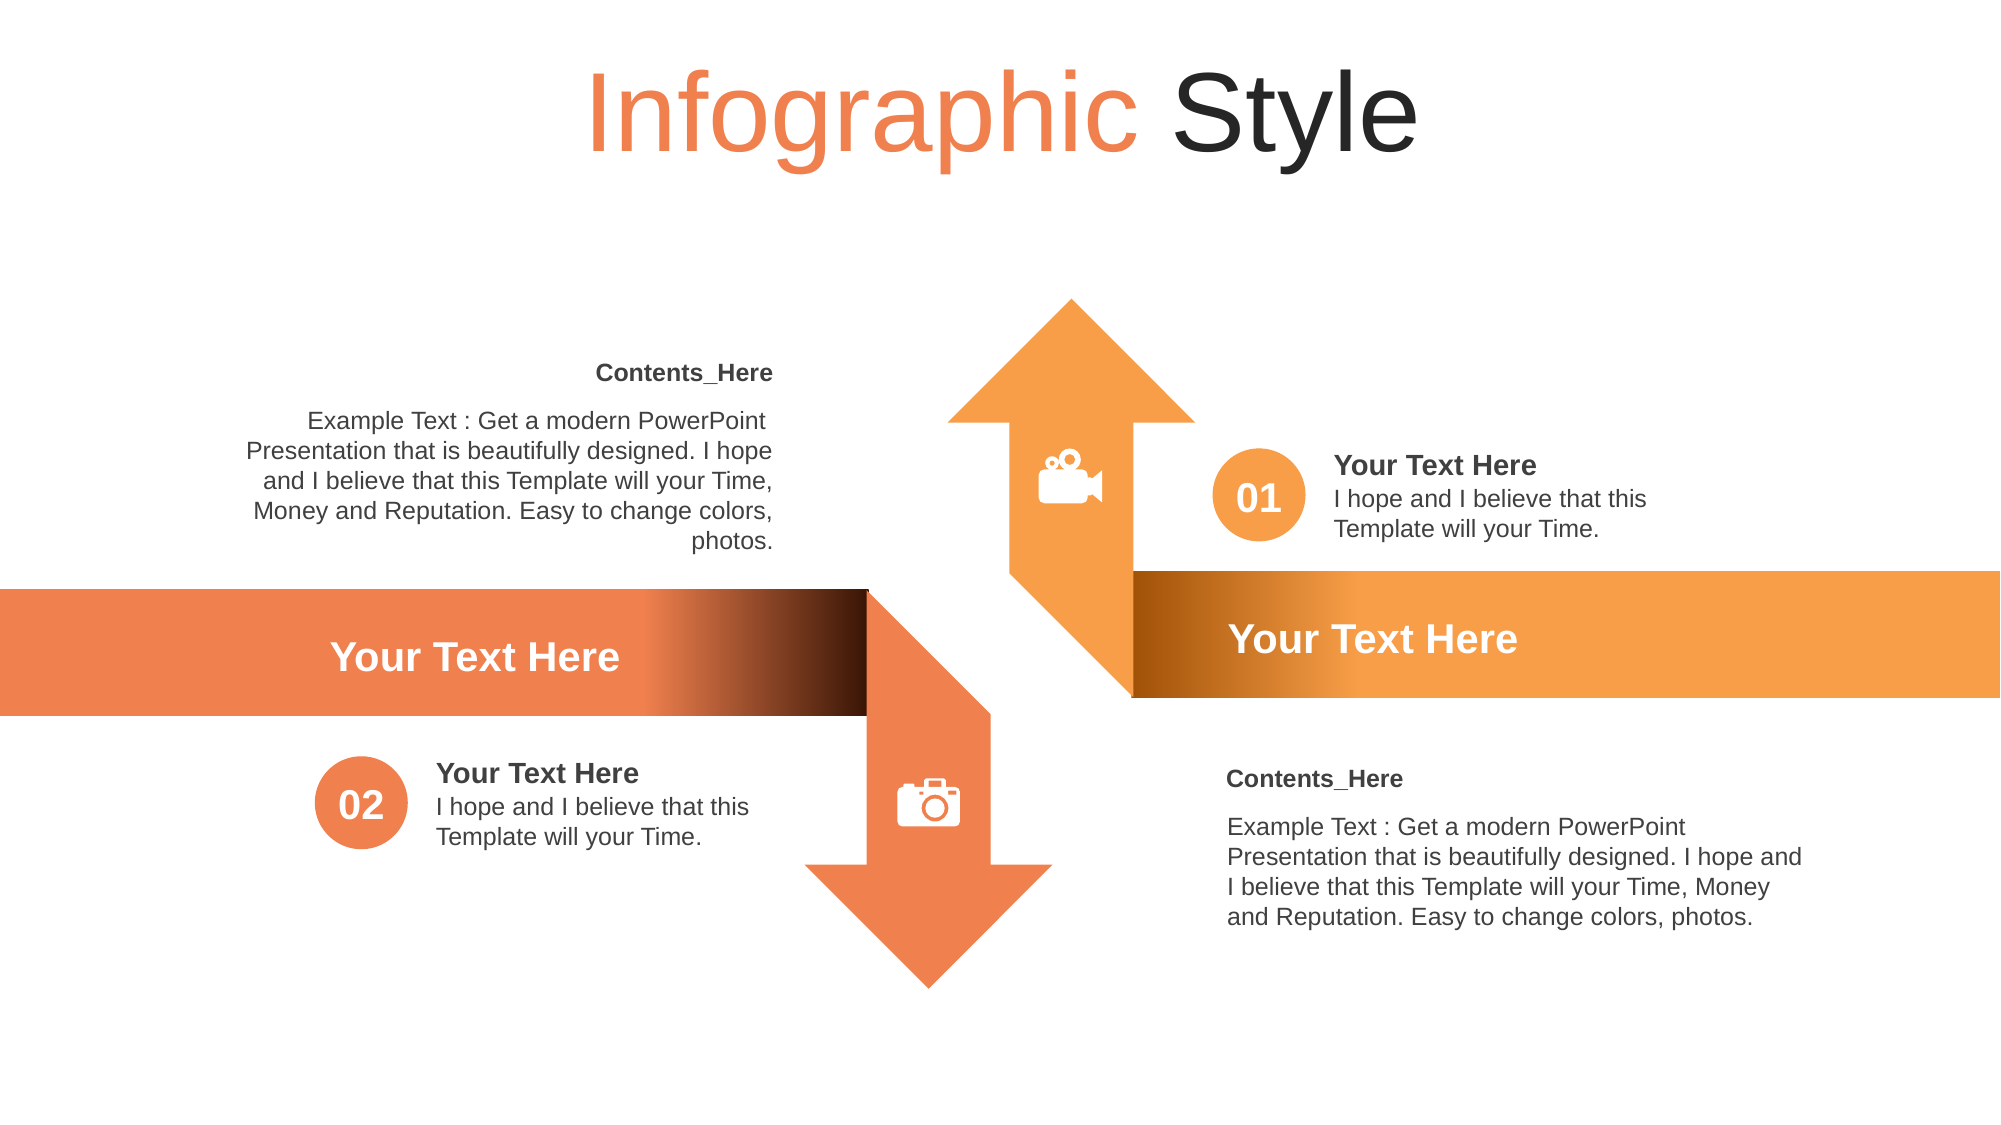

Infographic Style

Contents_Here
Example Text : Get a modern PowerPoint  Presentation that is beautifully designed. I hope and I believe that this Template will your Time, Money and Reputation. Easy to change colors, photos.
Your Text Here

01
I hope and I believe that this Template will your Time.

Your Text Here
Your Text Here
Your Text Here

02
I hope and I believe that this Template will your Time.
Contents_Here
Example Text : Get a modern PowerPoint  Presentation that is beautifully designed. I hope and I believe that this Template will your Time, Money and Reputation. Easy to change colors, photos.